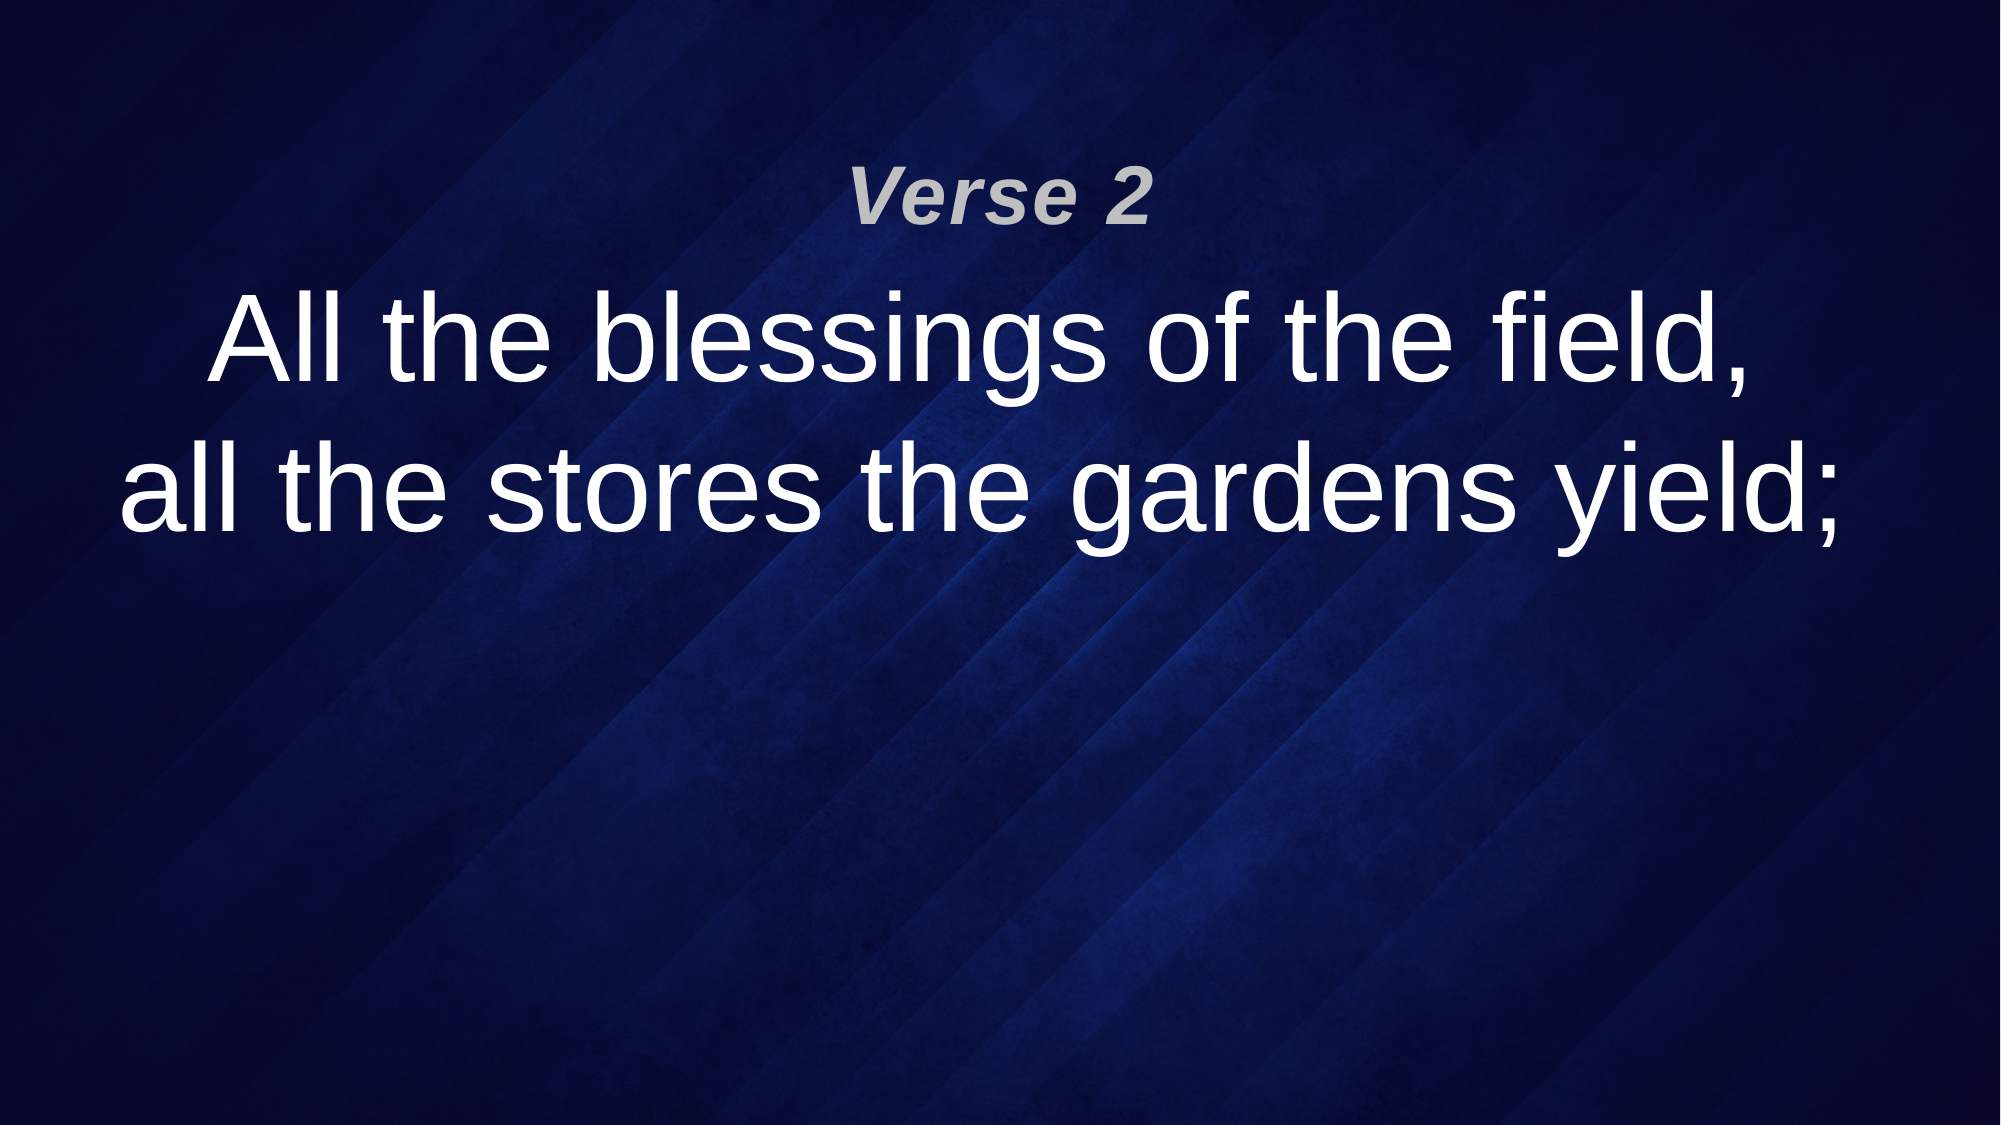

Verse 2
# All the blessings of the field, all the stores the gardens yield;